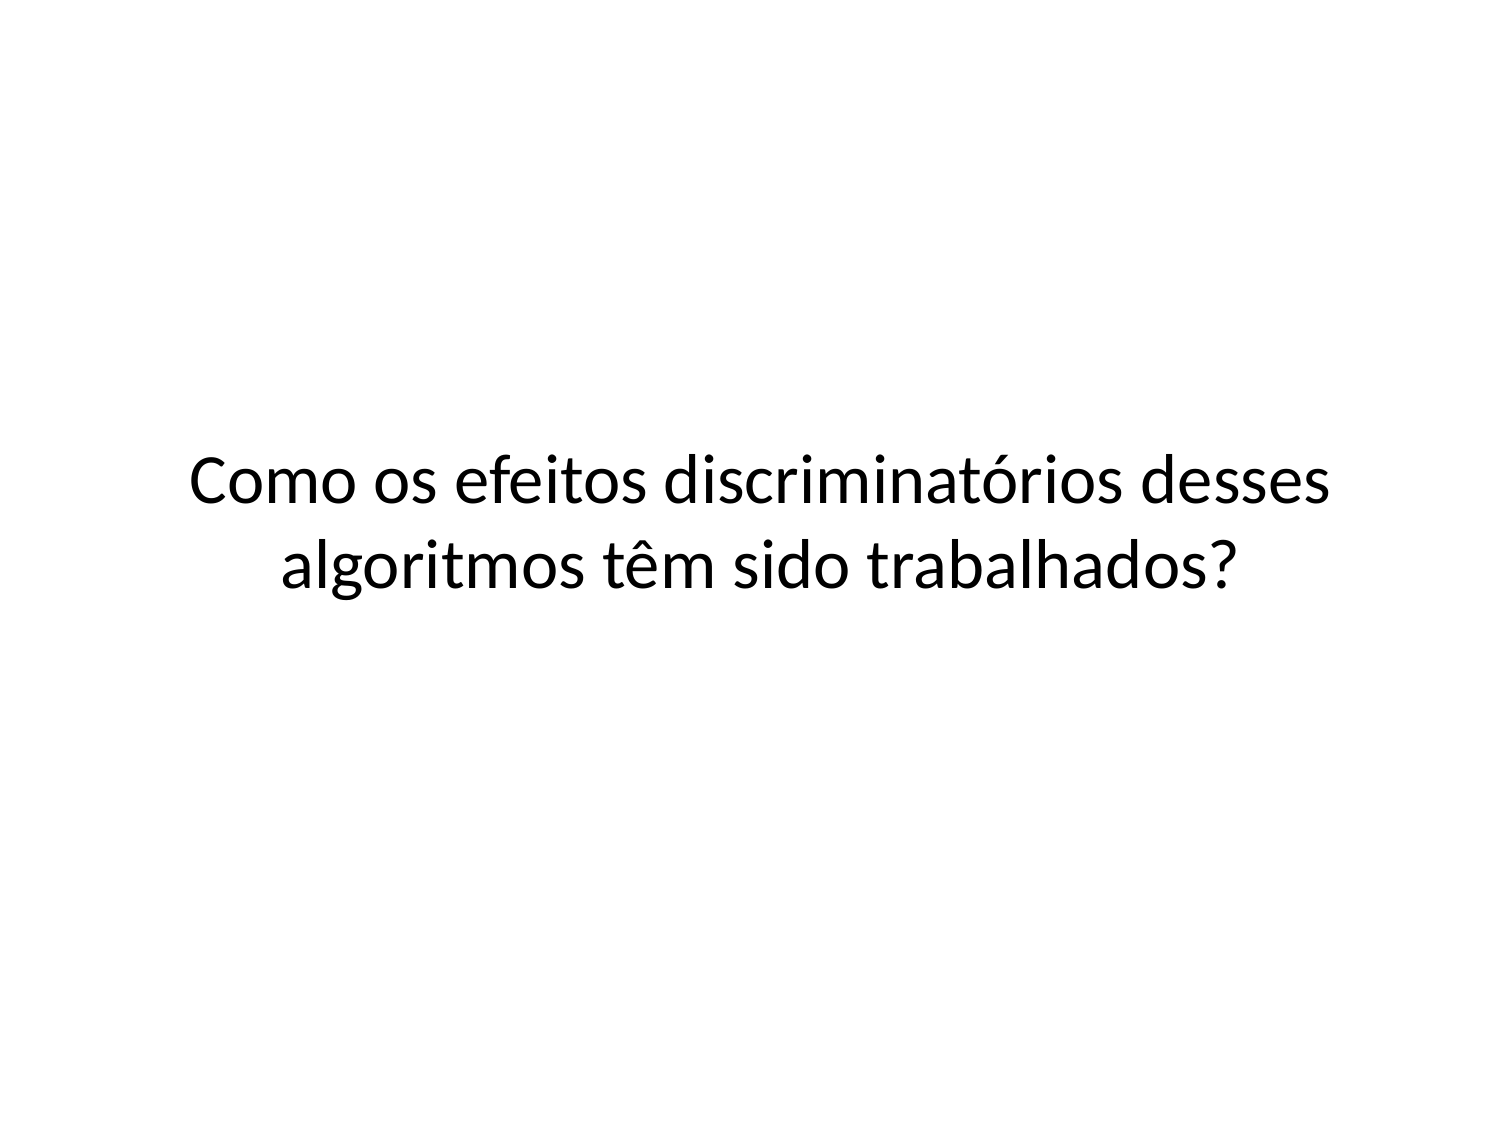

# Como os efeitos discriminatórios desses algoritmos têm sido trabalhados?